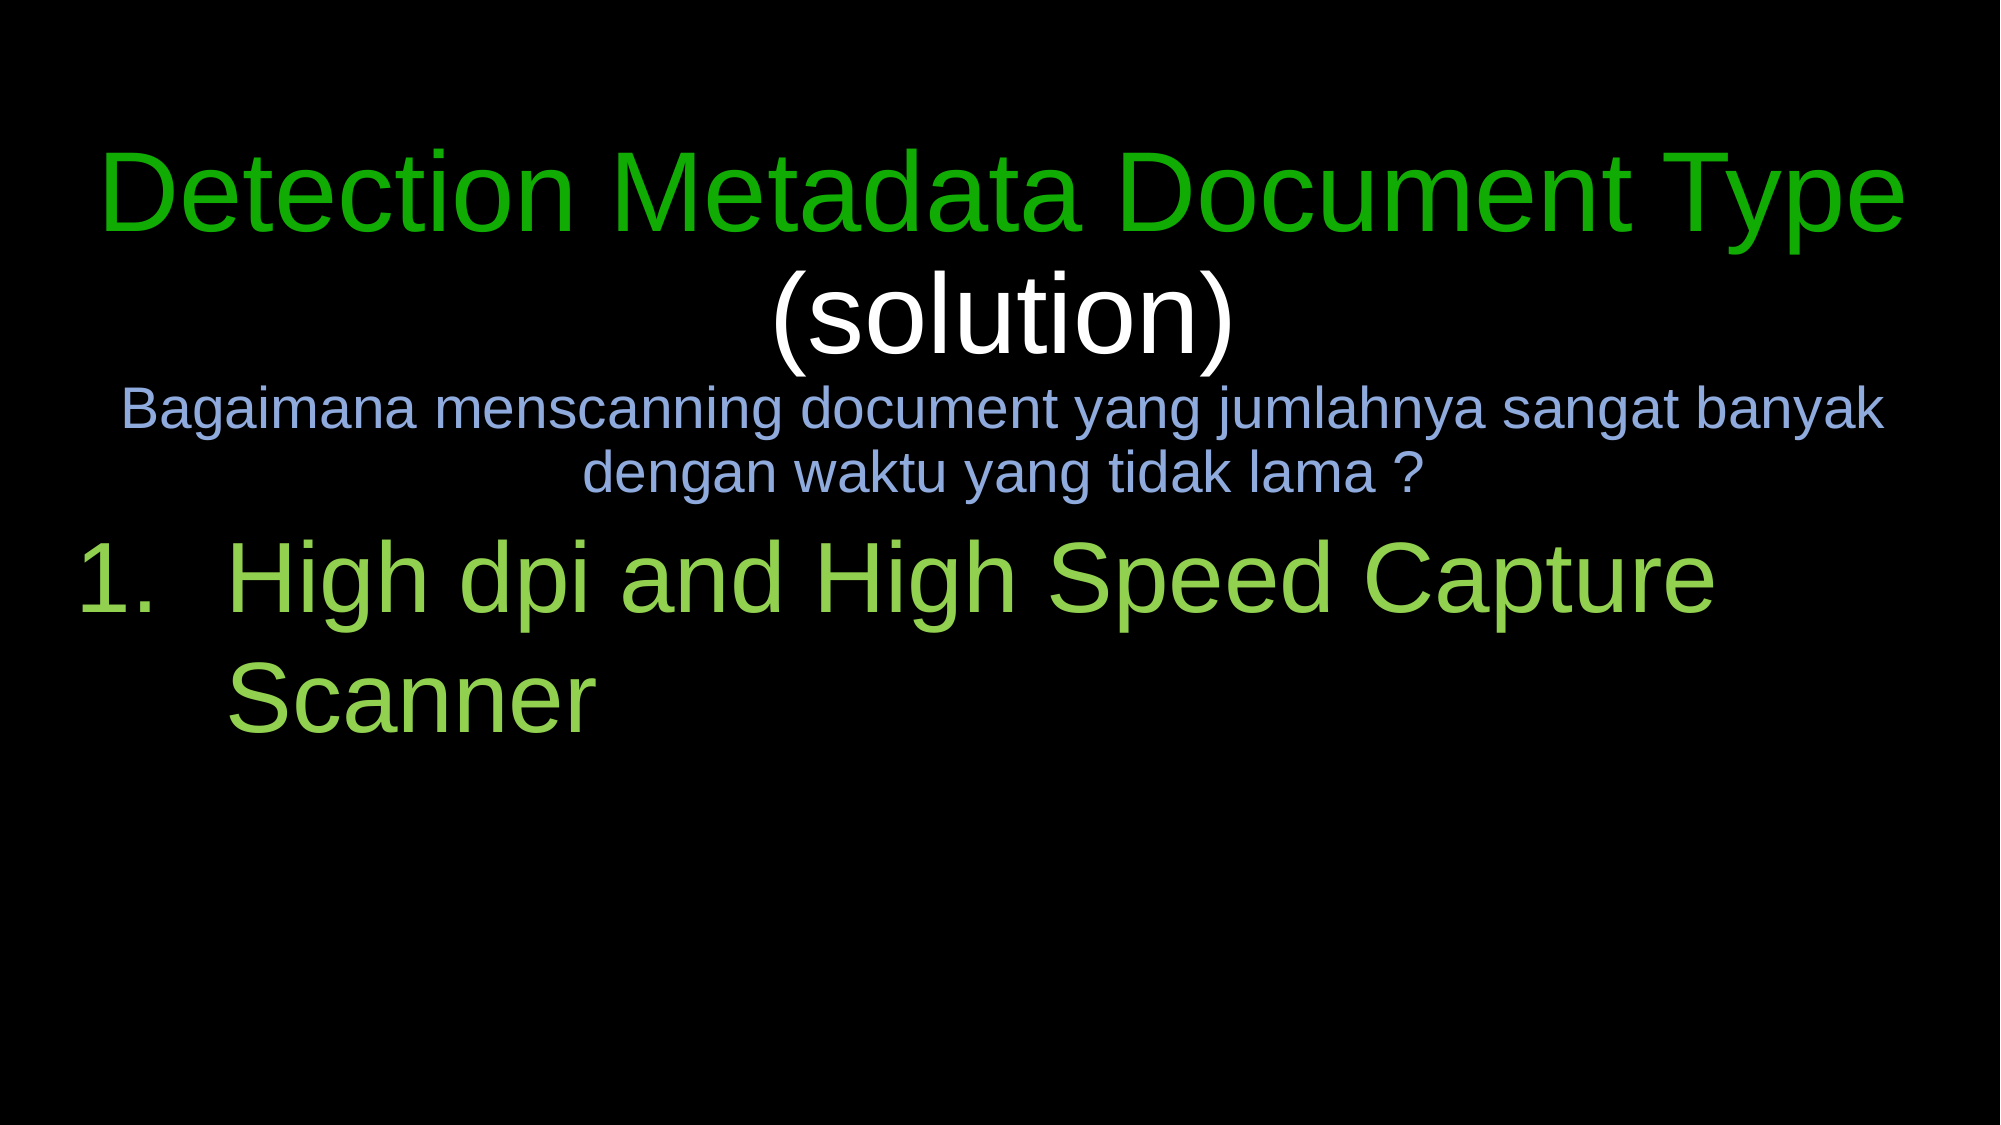

# Detection Metadata Document Type (solution) Bagaimana menscanning document yang jumlahnya sangat banyak dengan waktu yang tidak lama ?
High dpi and High Speed Capture Scanner